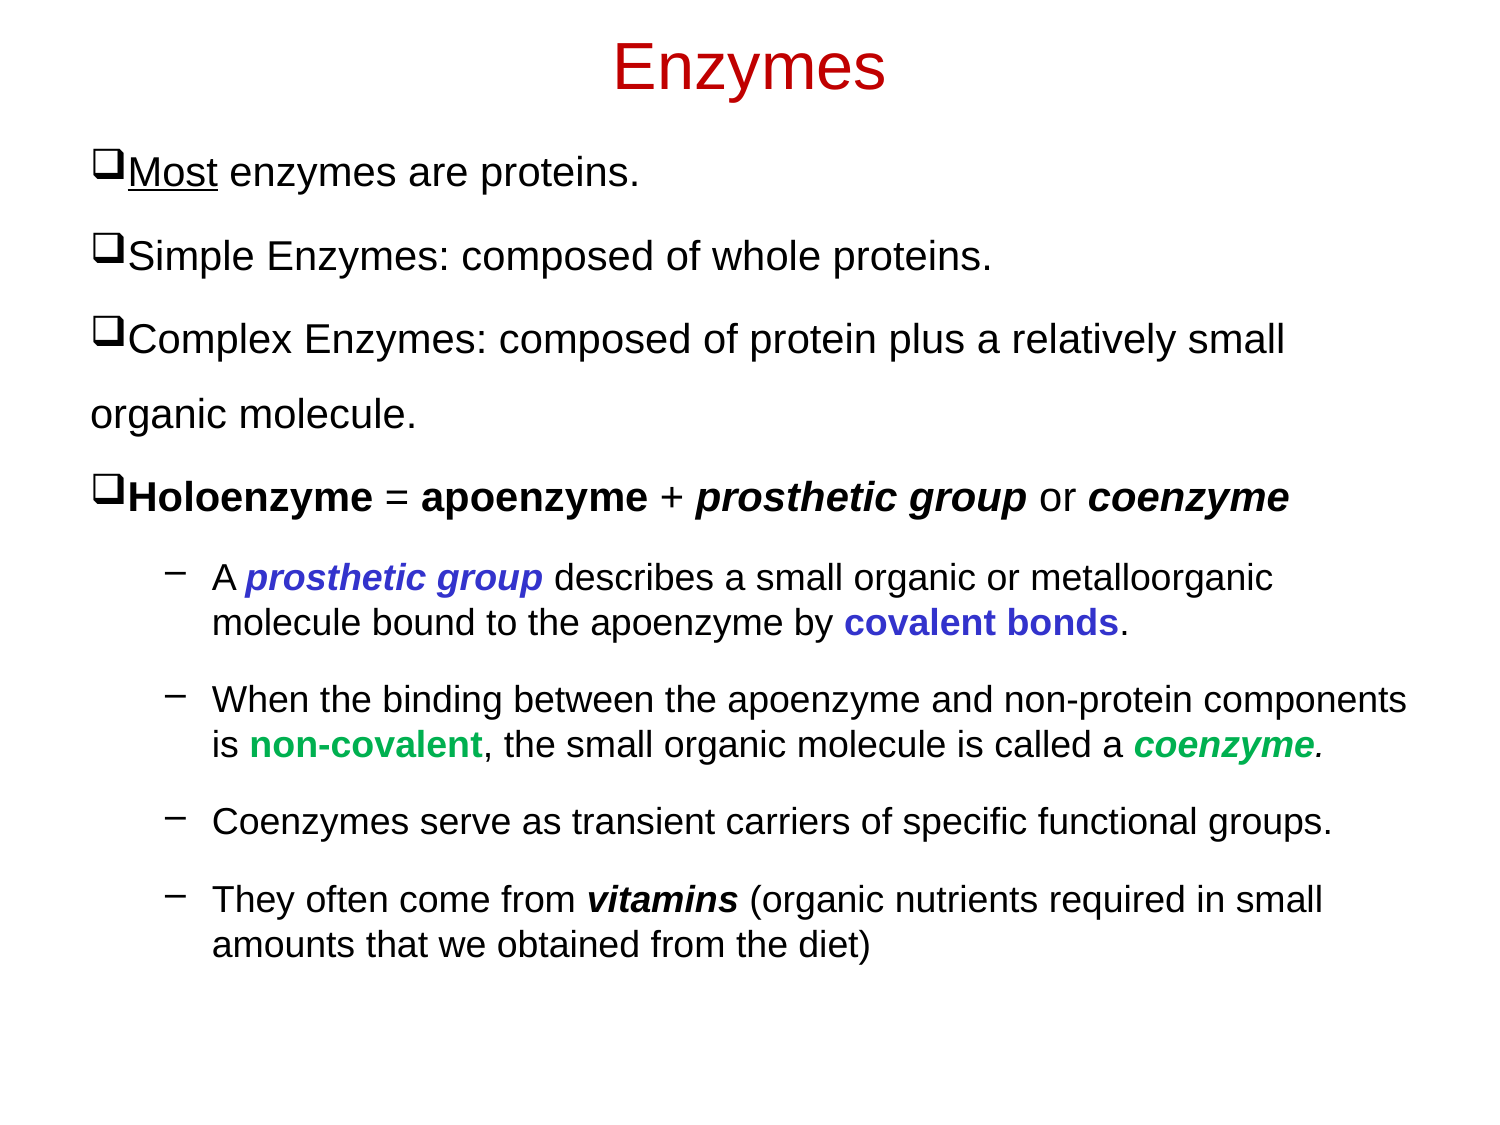

# Enzymes
Most enzymes are proteins.
Simple Enzymes: composed of whole proteins.
Complex Enzymes: composed of protein plus a relatively small organic molecule.
Holoenzyme = apoenzyme + prosthetic group or coenzyme
A prosthetic group describes a small organic or metalloorganic molecule bound to the apoenzyme by covalent bonds.
When the binding between the apoenzyme and non-protein components is non-covalent, the small organic molecule is called a coenzyme.
Coenzymes serve as transient carriers of specific functional groups.
They often come from vitamins (organic nutrients required in small amounts that we obtained from the diet)